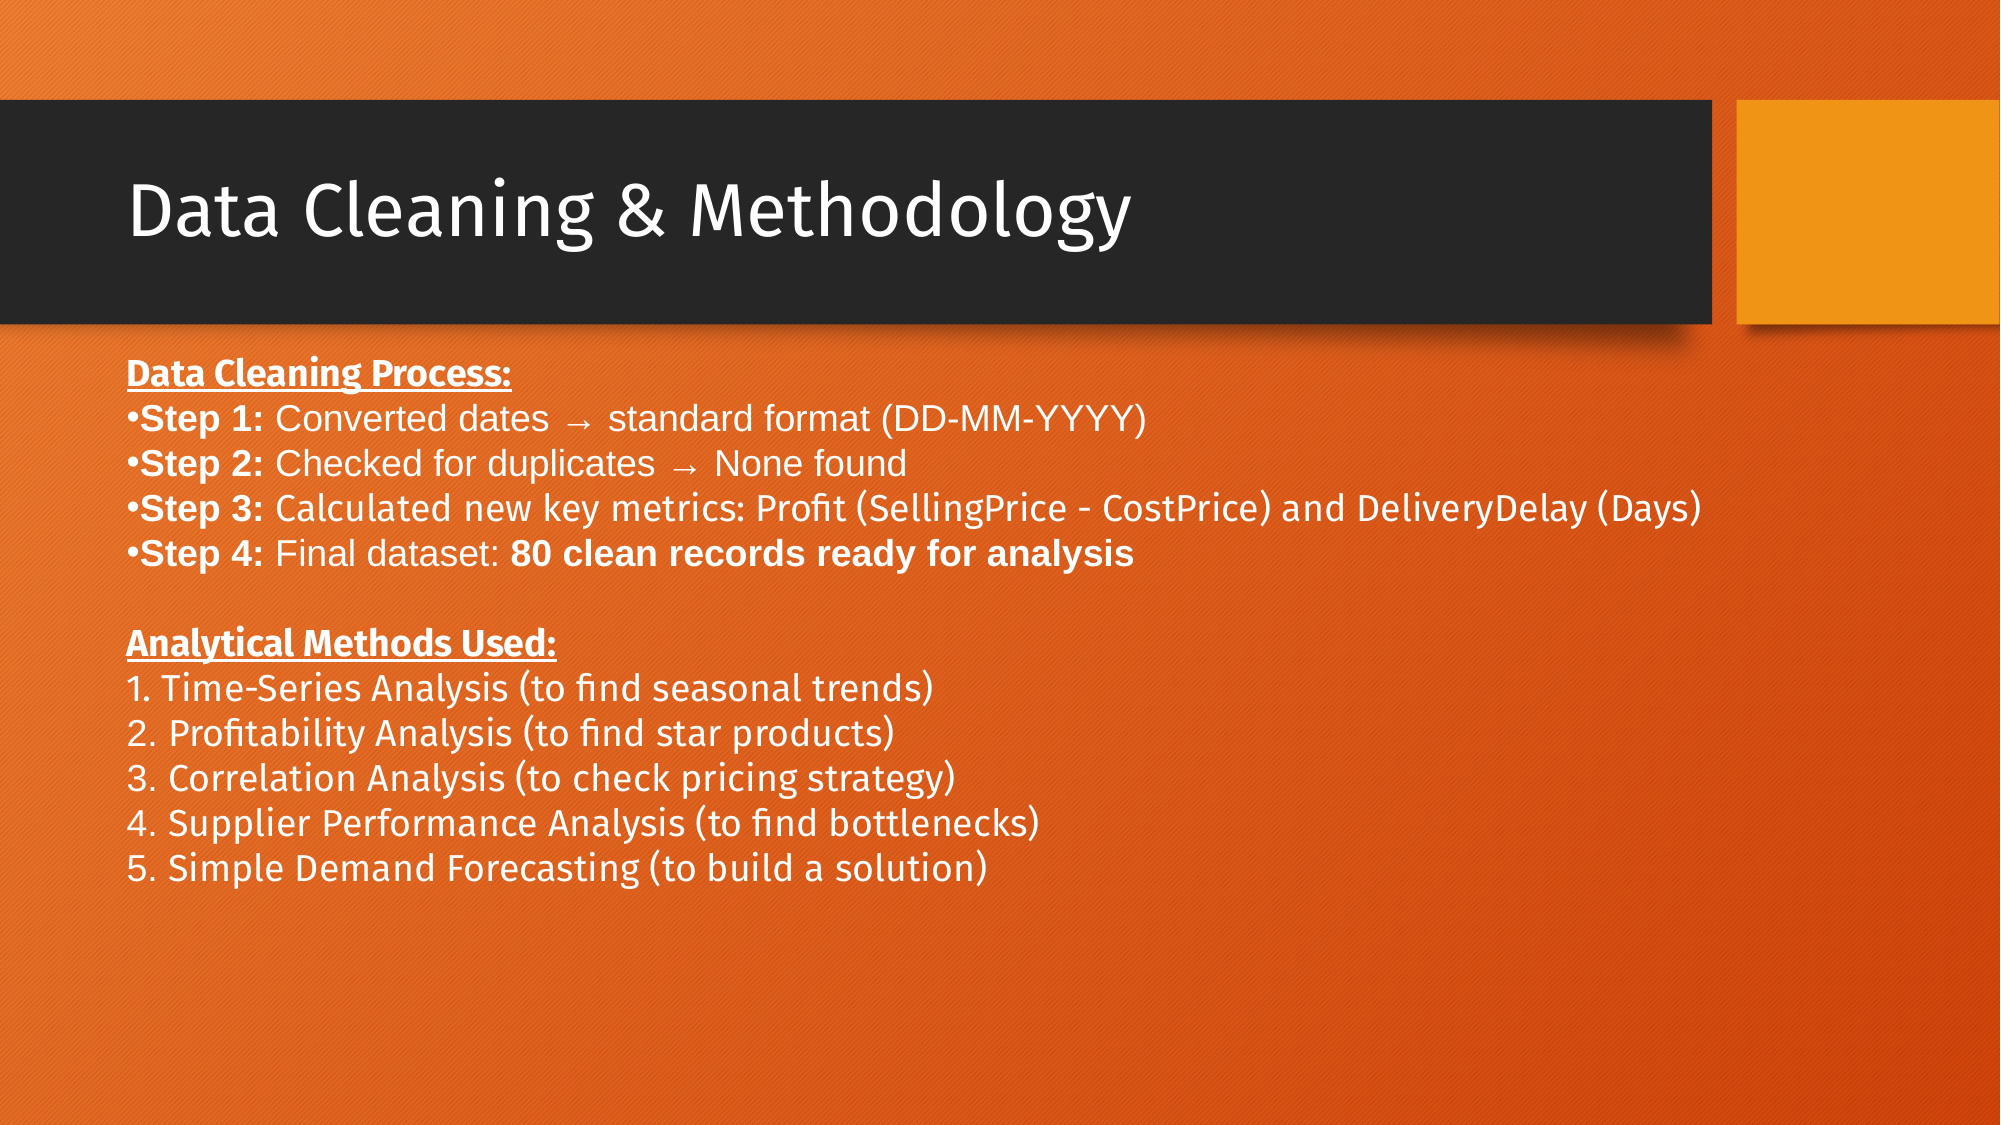

# Data Cleaning & Methodology
Data Cleaning Process:
Step 1: Converted dates → standard format (DD-MM-YYYY)
Step 2: Checked for duplicates → None found
Step 3: Calculated new key metrics: Profit (SellingPrice - CostPrice) and DeliveryDelay (Days)
Step 4: Final dataset: 80 clean records ready for analysis

Analytical Methods Used:
1. Time-Series Analysis (to find seasonal trends)
2. Profitability Analysis (to find star products)
3. Correlation Analysis (to check pricing strategy)
4. Supplier Performance Analysis (to find bottlenecks)
5. Simple Demand Forecasting (to build a solution)